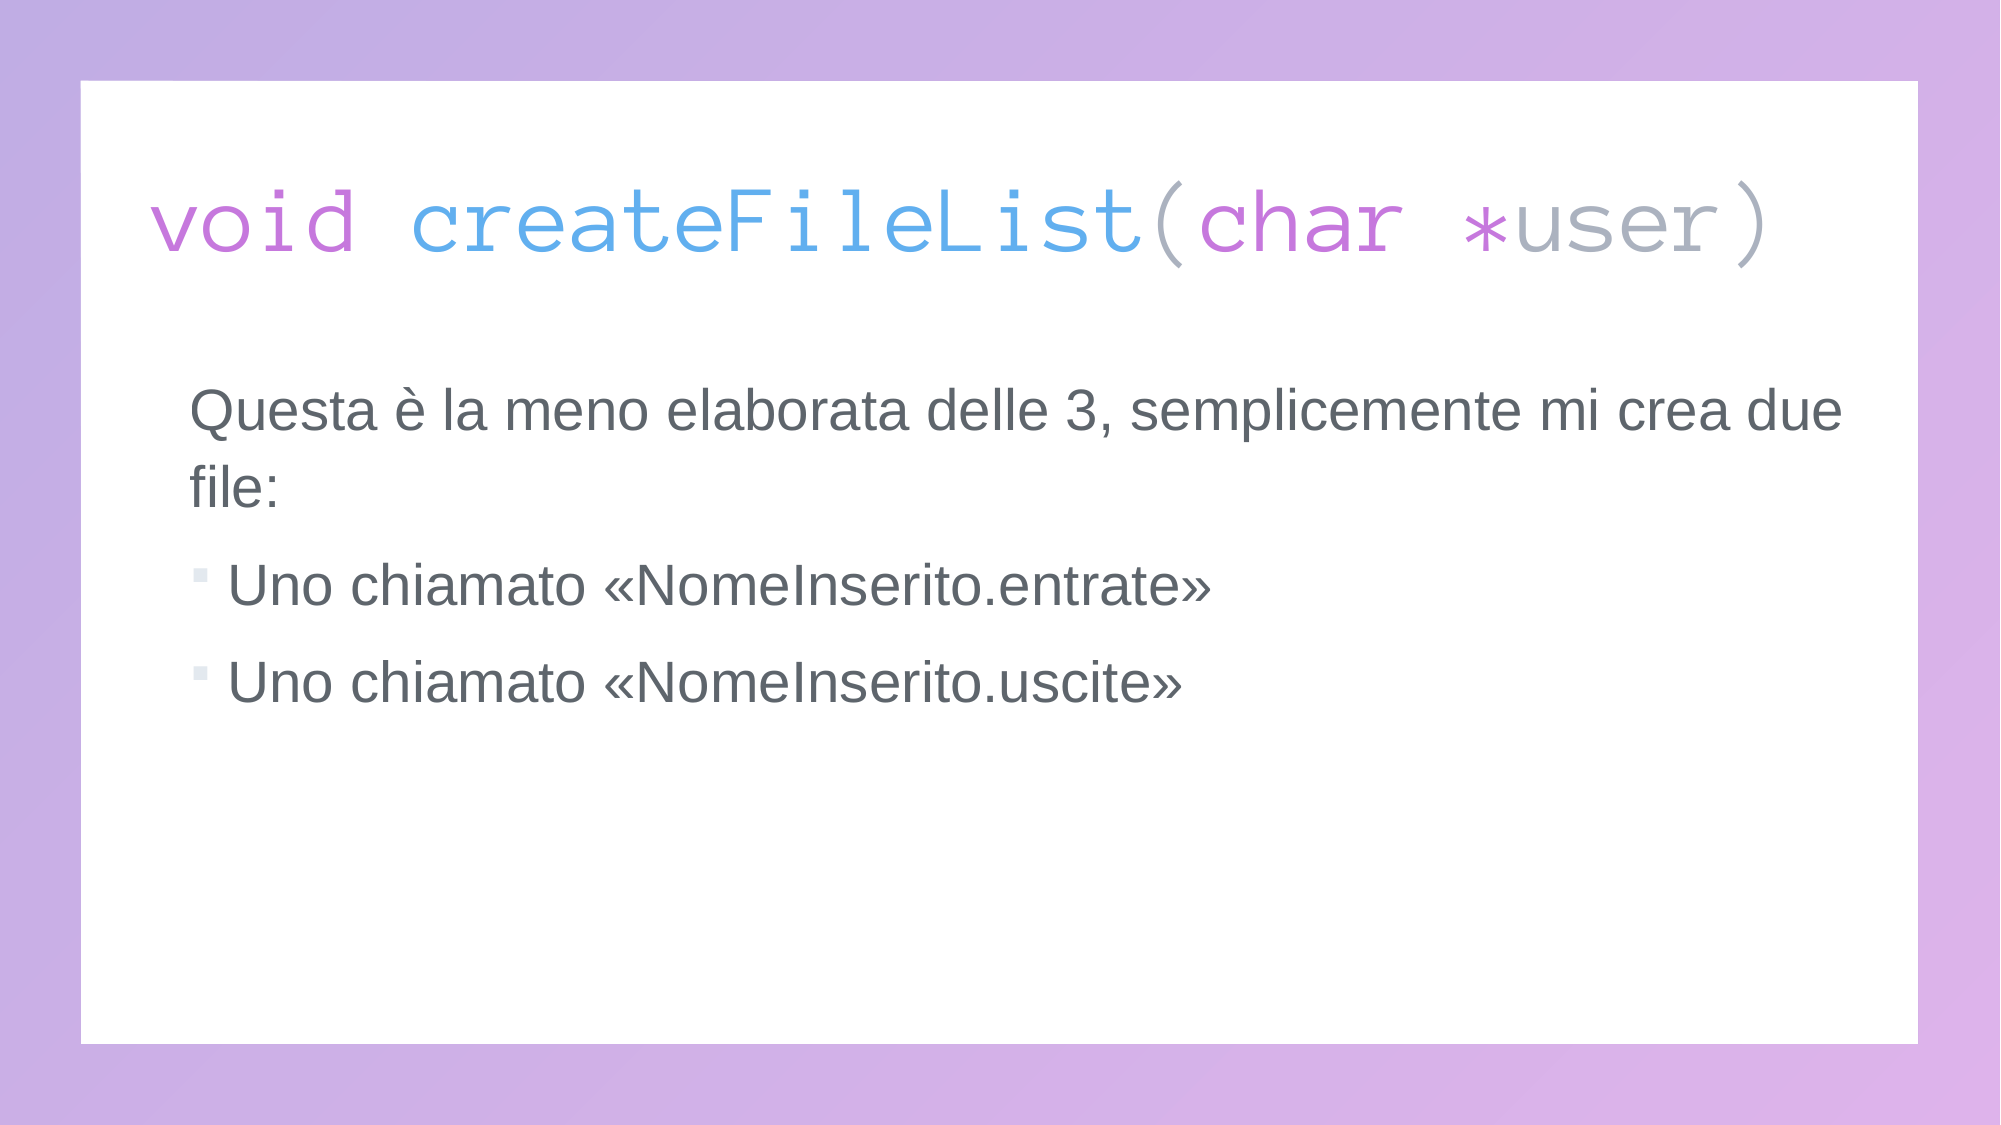

# void createFileList(char *user)
Questa è la meno elaborata delle 3, semplicemente mi crea due file:
Uno chiamato «NomeInserito.entrate»
Uno chiamato «NomeInserito.uscite»